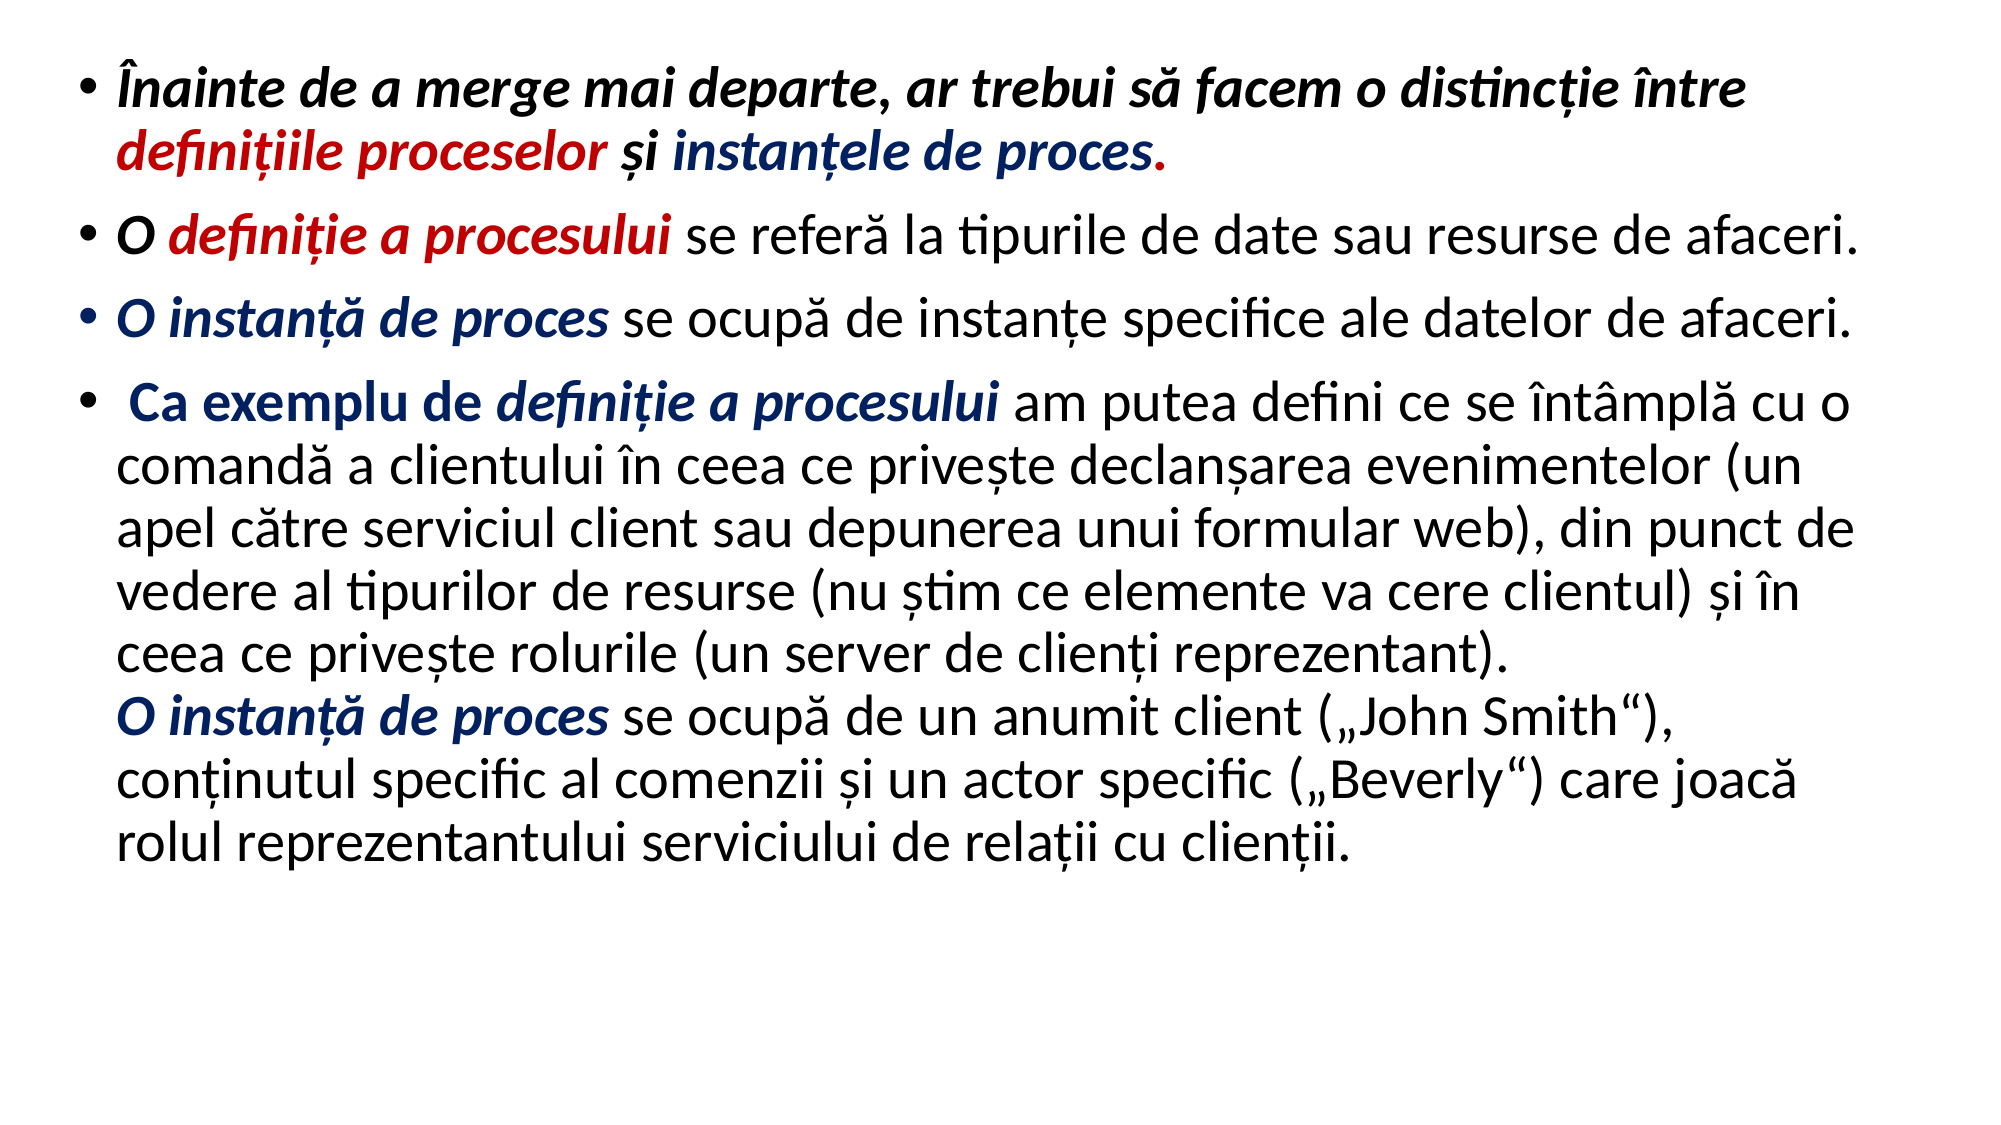

Înainte de a merge mai departe, ar trebui să facem o distincţie între definiţiile proceselor şi instanţele de proces.
O definiţie a procesului se referă la tipurile de date sau resurse de afaceri.
O instanţă de proces se ocupă de instanţe specifice ale datelor de afaceri.
 Ca exemplu de definiţie a procesului am putea defini ce se întâmplă cu o comandă a clientului în ceea ce priveşte declanşarea evenimentelor (un apel către serviciul client sau depunerea unui formular web), din punct de vedere al tipurilor de resurse (nu ştim ce elemente va cere clientul) şi în ceea ce priveşte rolurile (un server de clienţi reprezentant).
O instanţă de proces se ocupă de un anumit client („John Smith“), conţinutul specific al comenzii şi un actor specific („Beverly“) care joacă rolul reprezentantului serviciului de relaţii cu clienţii.